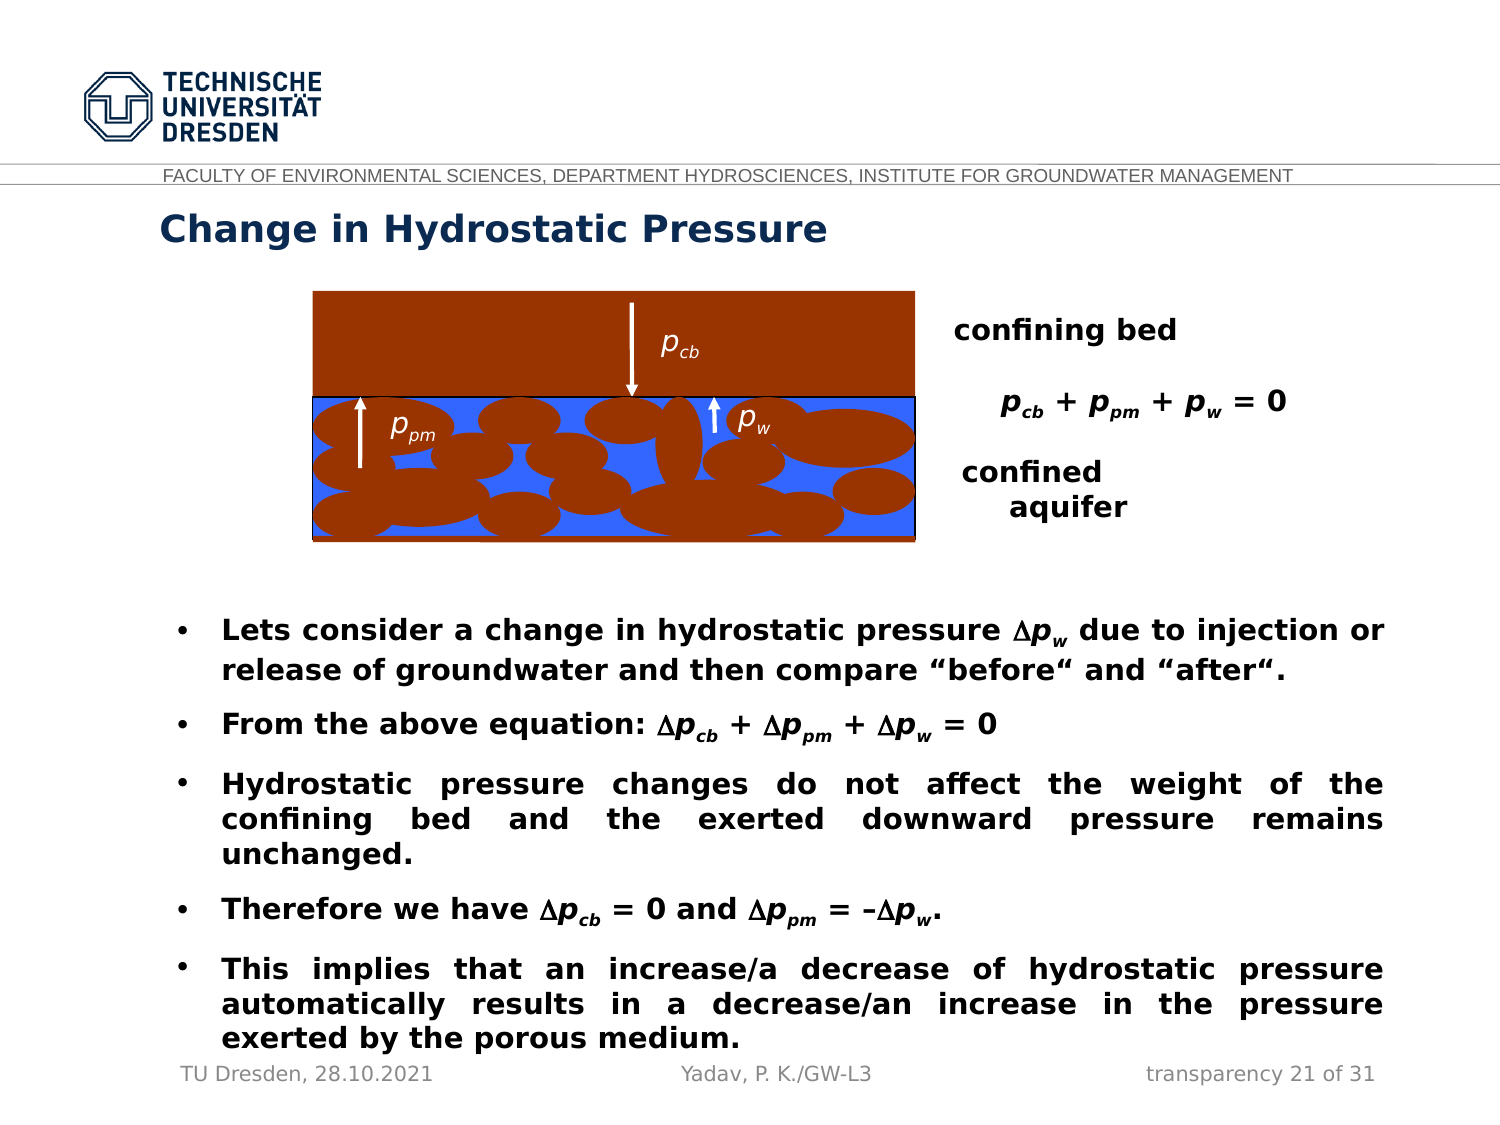

Change in Hydrostatic Pressure

confining bed
pcb
pcb + ppm + pw = 0
pw

ppm

confined aquifer

Lets consider a change in hydrostatic pressure Δpw due to injection or release of groundwater and then compare “before“ and “after“.

From the above equation: Δpcb + Δppm + Δpw = 0

Hydrostatic pressure changes do not affect the weight of the confining bed and the exerted downward pressure remains unchanged.

Therefore we have Δpcb = 0 and Δppm = –Δpw.

This implies that an increase/a decrease of hydrostatic pressure automatically results in a decrease/an increase in the pressure exerted by the porous medium.